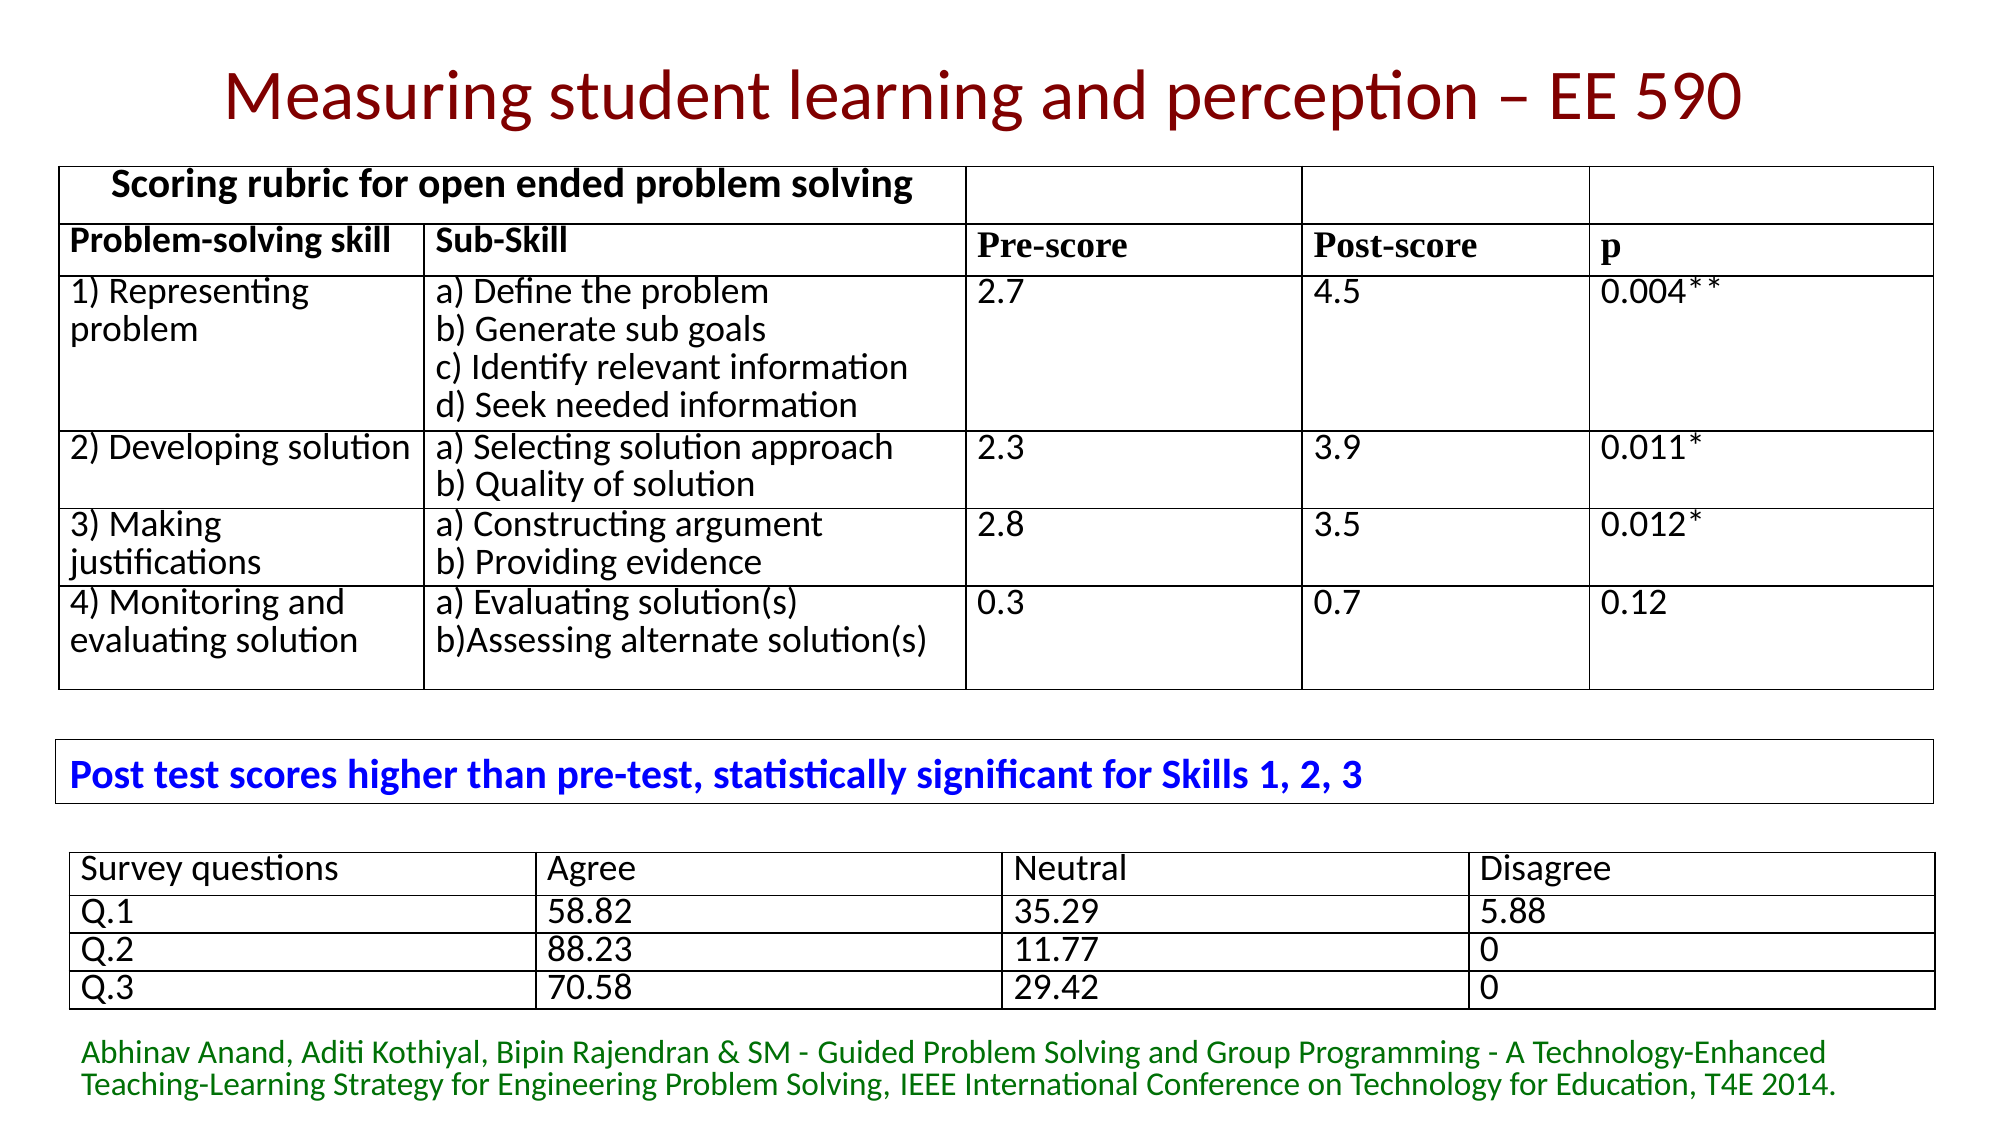

# Measuring student learning and perception – EE 590
| Scoring rubric for open ended problem solving |  |  |  |  |
| --- | --- | --- | --- | --- |
| Problem-solving skill | Sub-Skill | Pre-score | Post-score | p |
| 1) Representing problem | a) Define the problem b) Generate sub goals c) Identify relevant information d) Seek needed information | 2.7 | 4.5 | 0.004\*\* |
| 2) Developing solution | a) Selecting solution approach b) Quality of solution | 2.3 | 3.9 | 0.011\* |
| 3) Making justifications | a) Constructing argument b) Providing evidence | 2.8 | 3.5 | 0.012\* |
| 4) Monitoring and evaluating solution | a) Evaluating solution(s) b)Assessing alternate solution(s) | 0.3 | 0.7 | 0.12 |
Post test scores higher than pre-test, statistically significant for Skills 1, 2, 3
| Survey questions | Agree | Neutral | Disagree |
| --- | --- | --- | --- |
| Q.1 | 58.82 | 35.29 | 5.88 |
| Q.2 | 88.23 | 11.77 | 0 |
| Q.3 | 70.58 | 29.42 | 0 |
Abhinav Anand, Aditi Kothiyal, Bipin Rajendran & SM - Guided Problem Solving and Group Programming - A Technology-Enhanced
Teaching-Learning Strategy for Engineering Problem Solving, IEEE International Conference on Technology for Education, T4E 2014.
4-Nov-15
Colloquium, Dept of EE, IITB
37